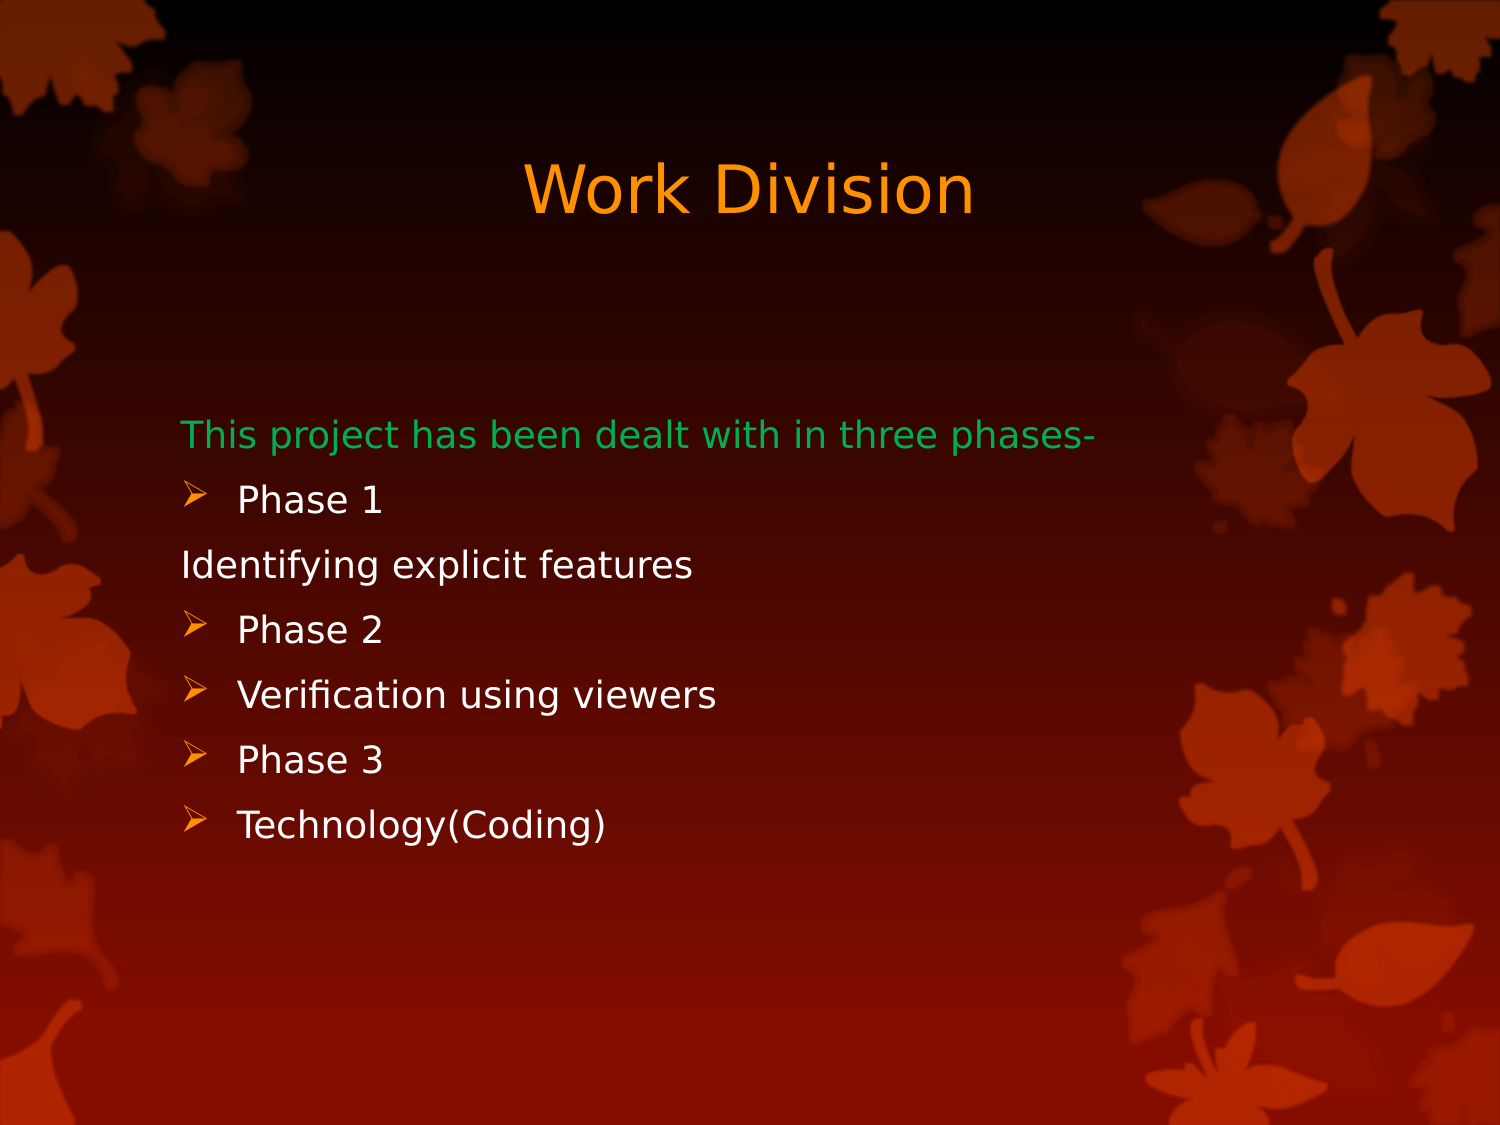

# Work Division
This project has been dealt with in three phases-
Phase 1
Identifying explicit features
Phase 2
Verification using viewers
Phase 3
Technology(Coding)